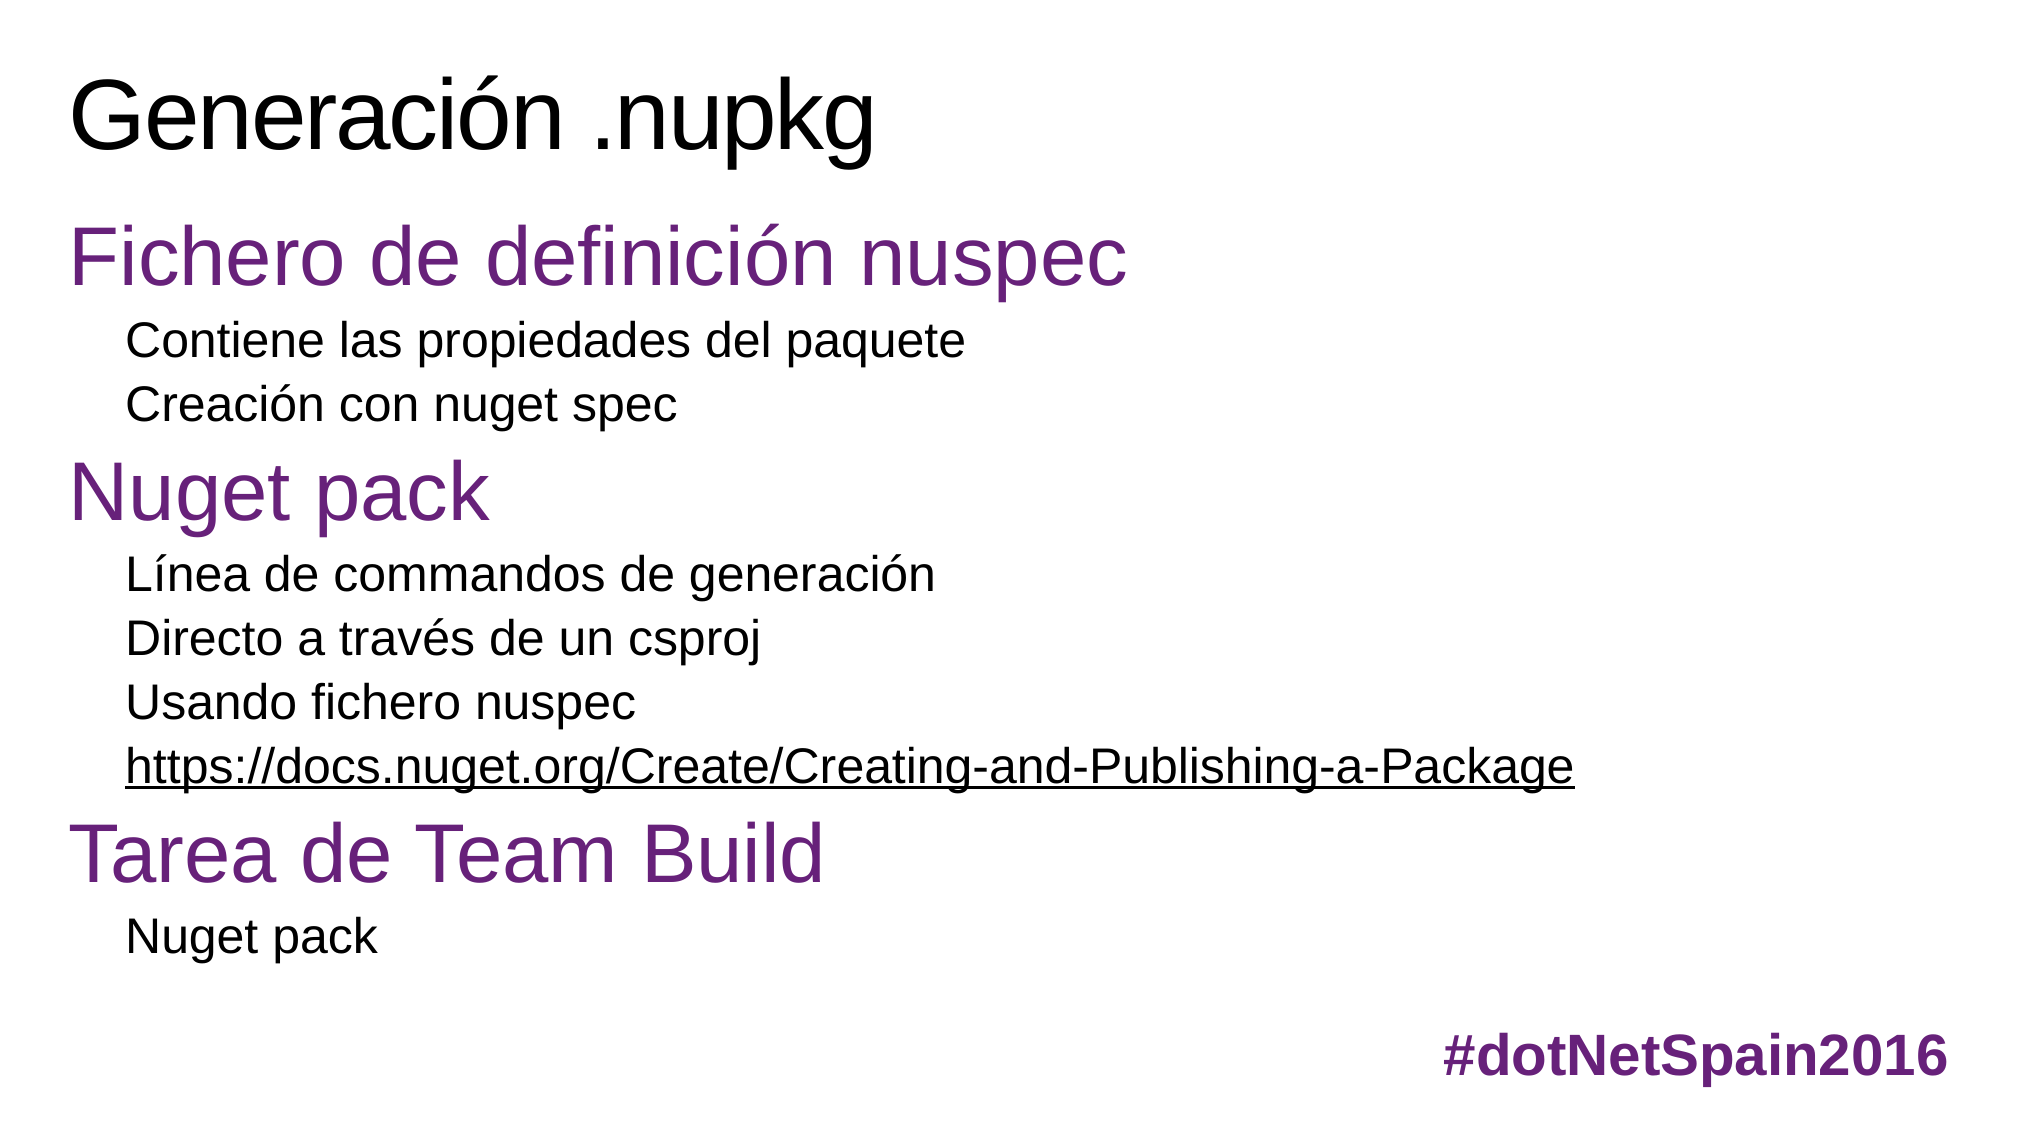

# Generación .nupkg
Fichero de definición nuspec
Contiene las propiedades del paquete
Creación con nuget spec
Nuget pack
Línea de commandos de generación
Directo a través de un csproj
Usando fichero nuspec
https://docs.nuget.org/Create/Creating-and-Publishing-a-Package
Tarea de Team Build
Nuget pack